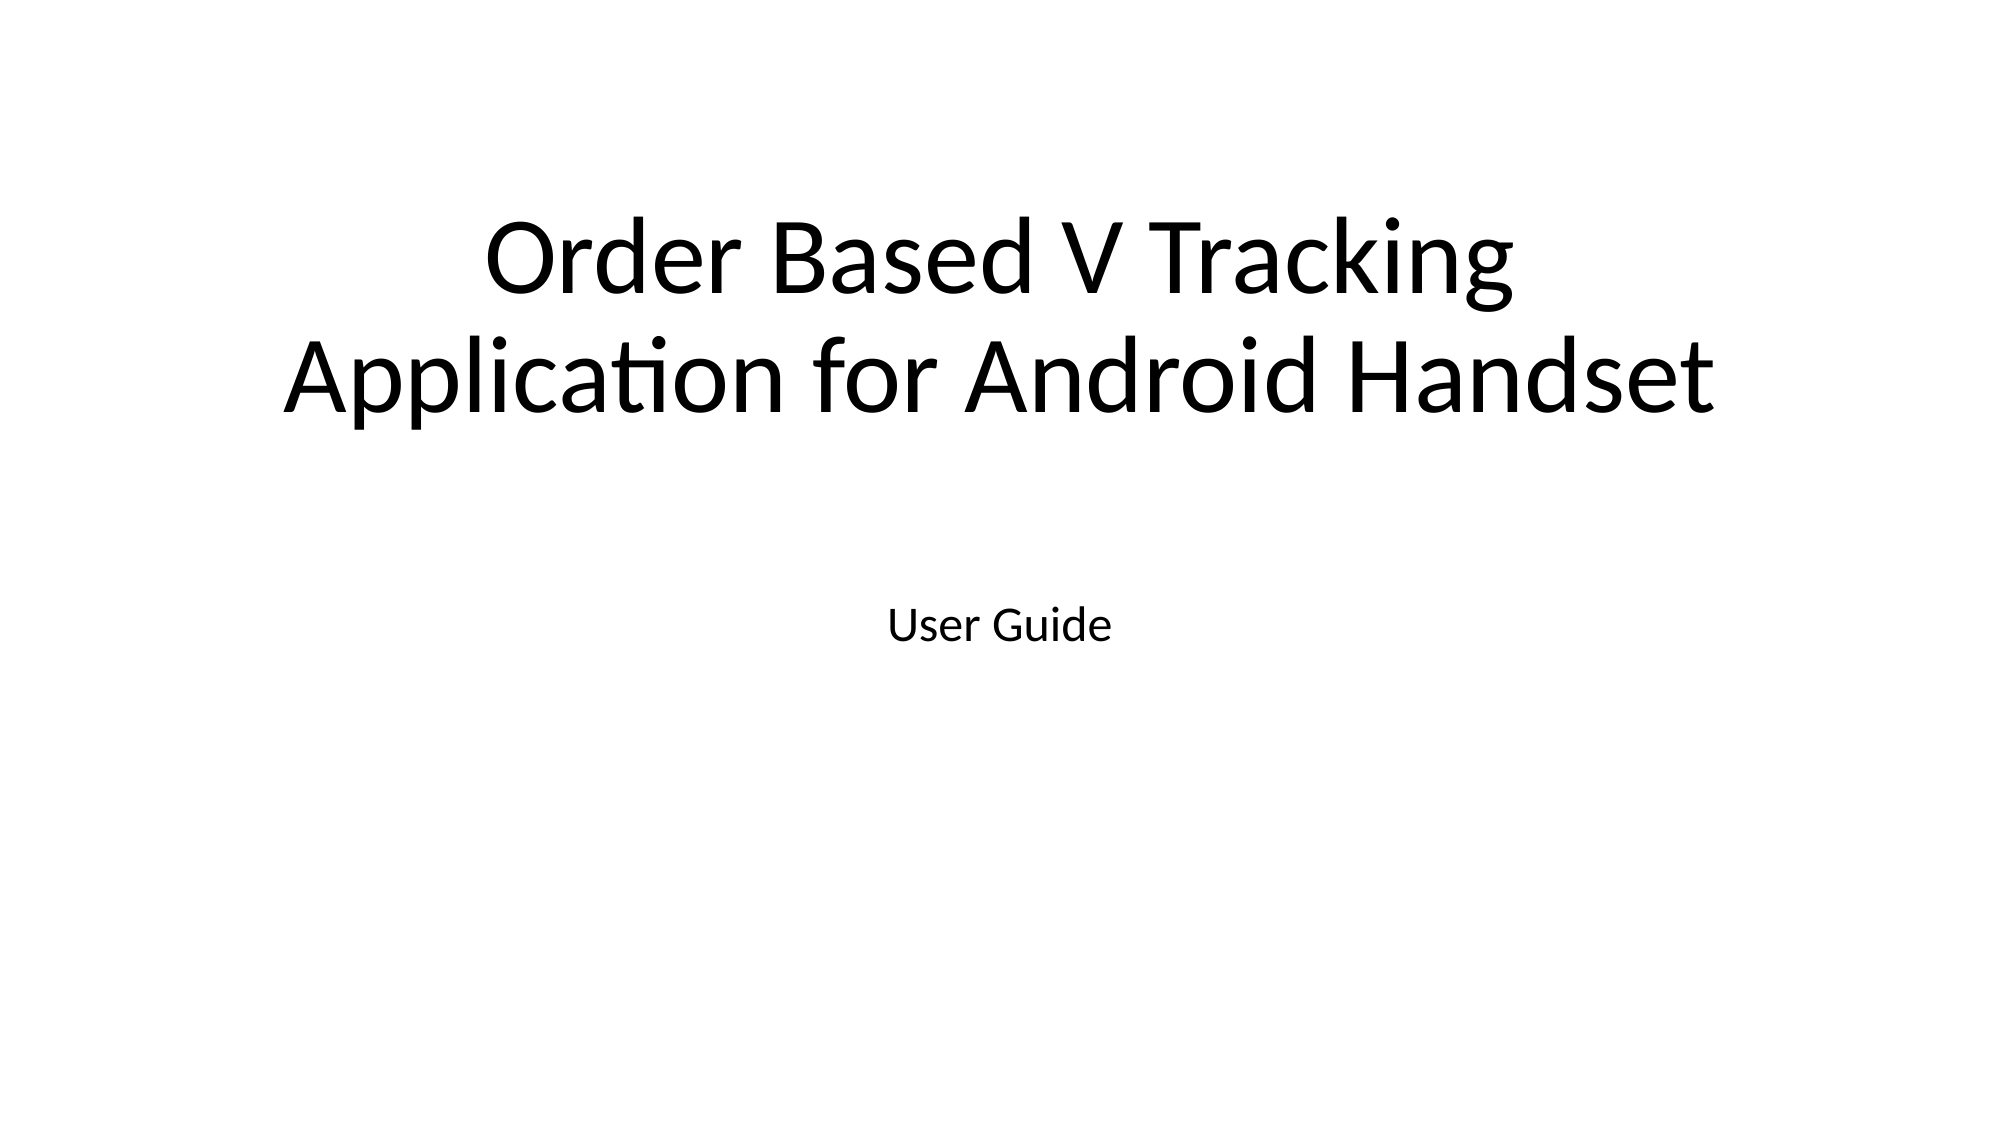

# Order Based V Tracking Application for Android Handset
User Guide